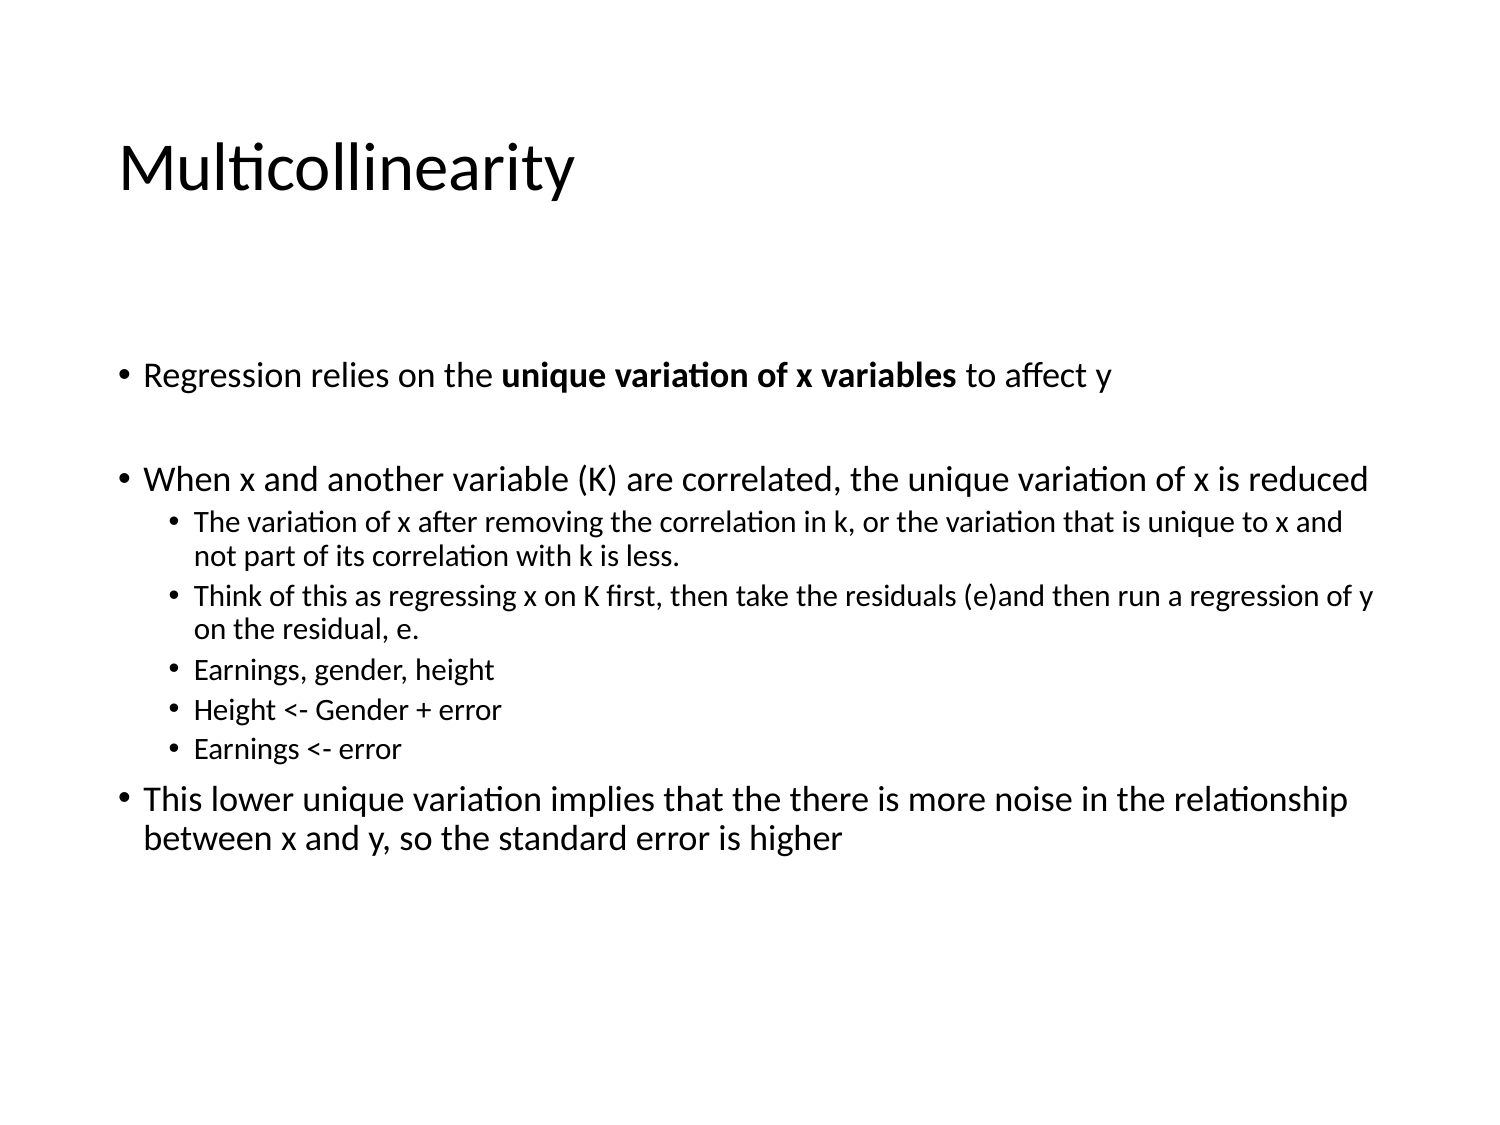

# Multicollinearity
Regression relies on the unique variation of x variables to affect y

When x and another variable (K) are correlated, the unique variation of x is reduced
The variation of x after removing the correlation in k, or the variation that is unique to x and not part of its correlation with k is less.
Think of this as regressing x on K first, then take the residuals (e)and then run a regression of y on the residual, e.
Earnings, gender, height
Height <- Gender + error
Earnings <- error
This lower unique variation implies that the there is more noise in the relationship between x and y, so the standard error is higher